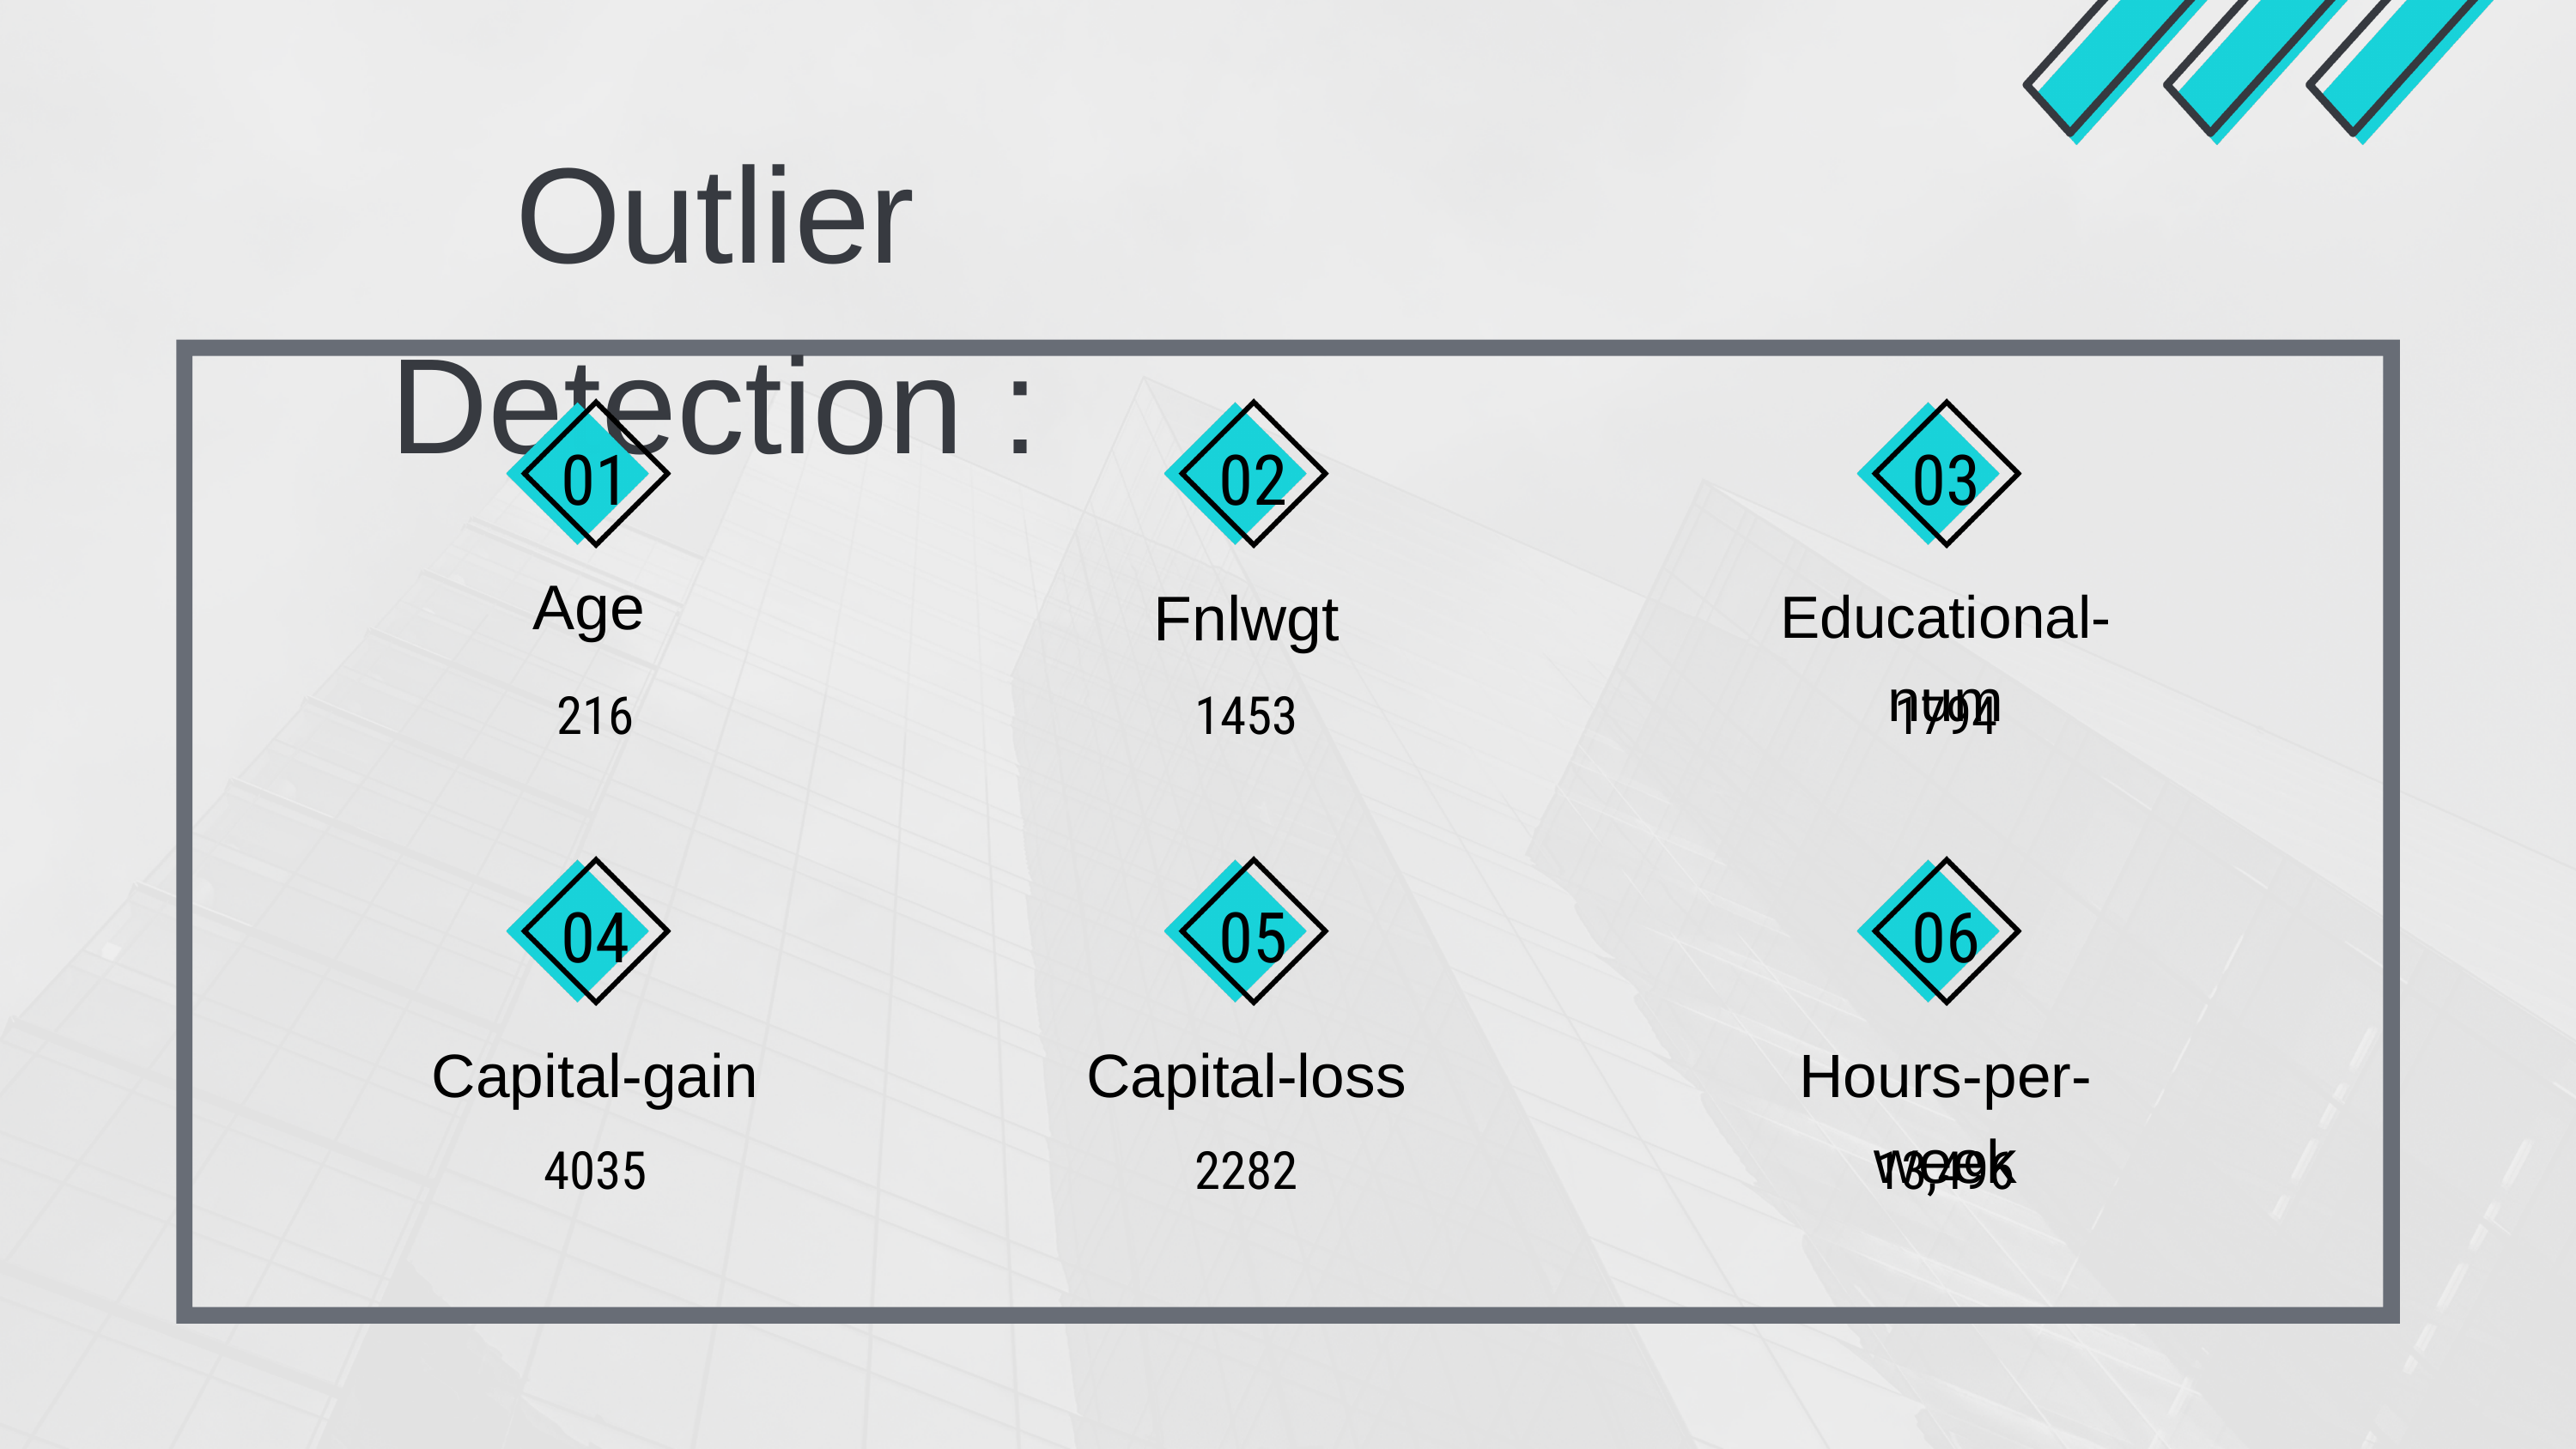

Outlier Detection :

01
02
03
Age
Fnlwgt
Educational-num
216
1453

1794

04
05
06
Capital-gain
Capital-loss
Hours-per-week
4035

2282

13,496